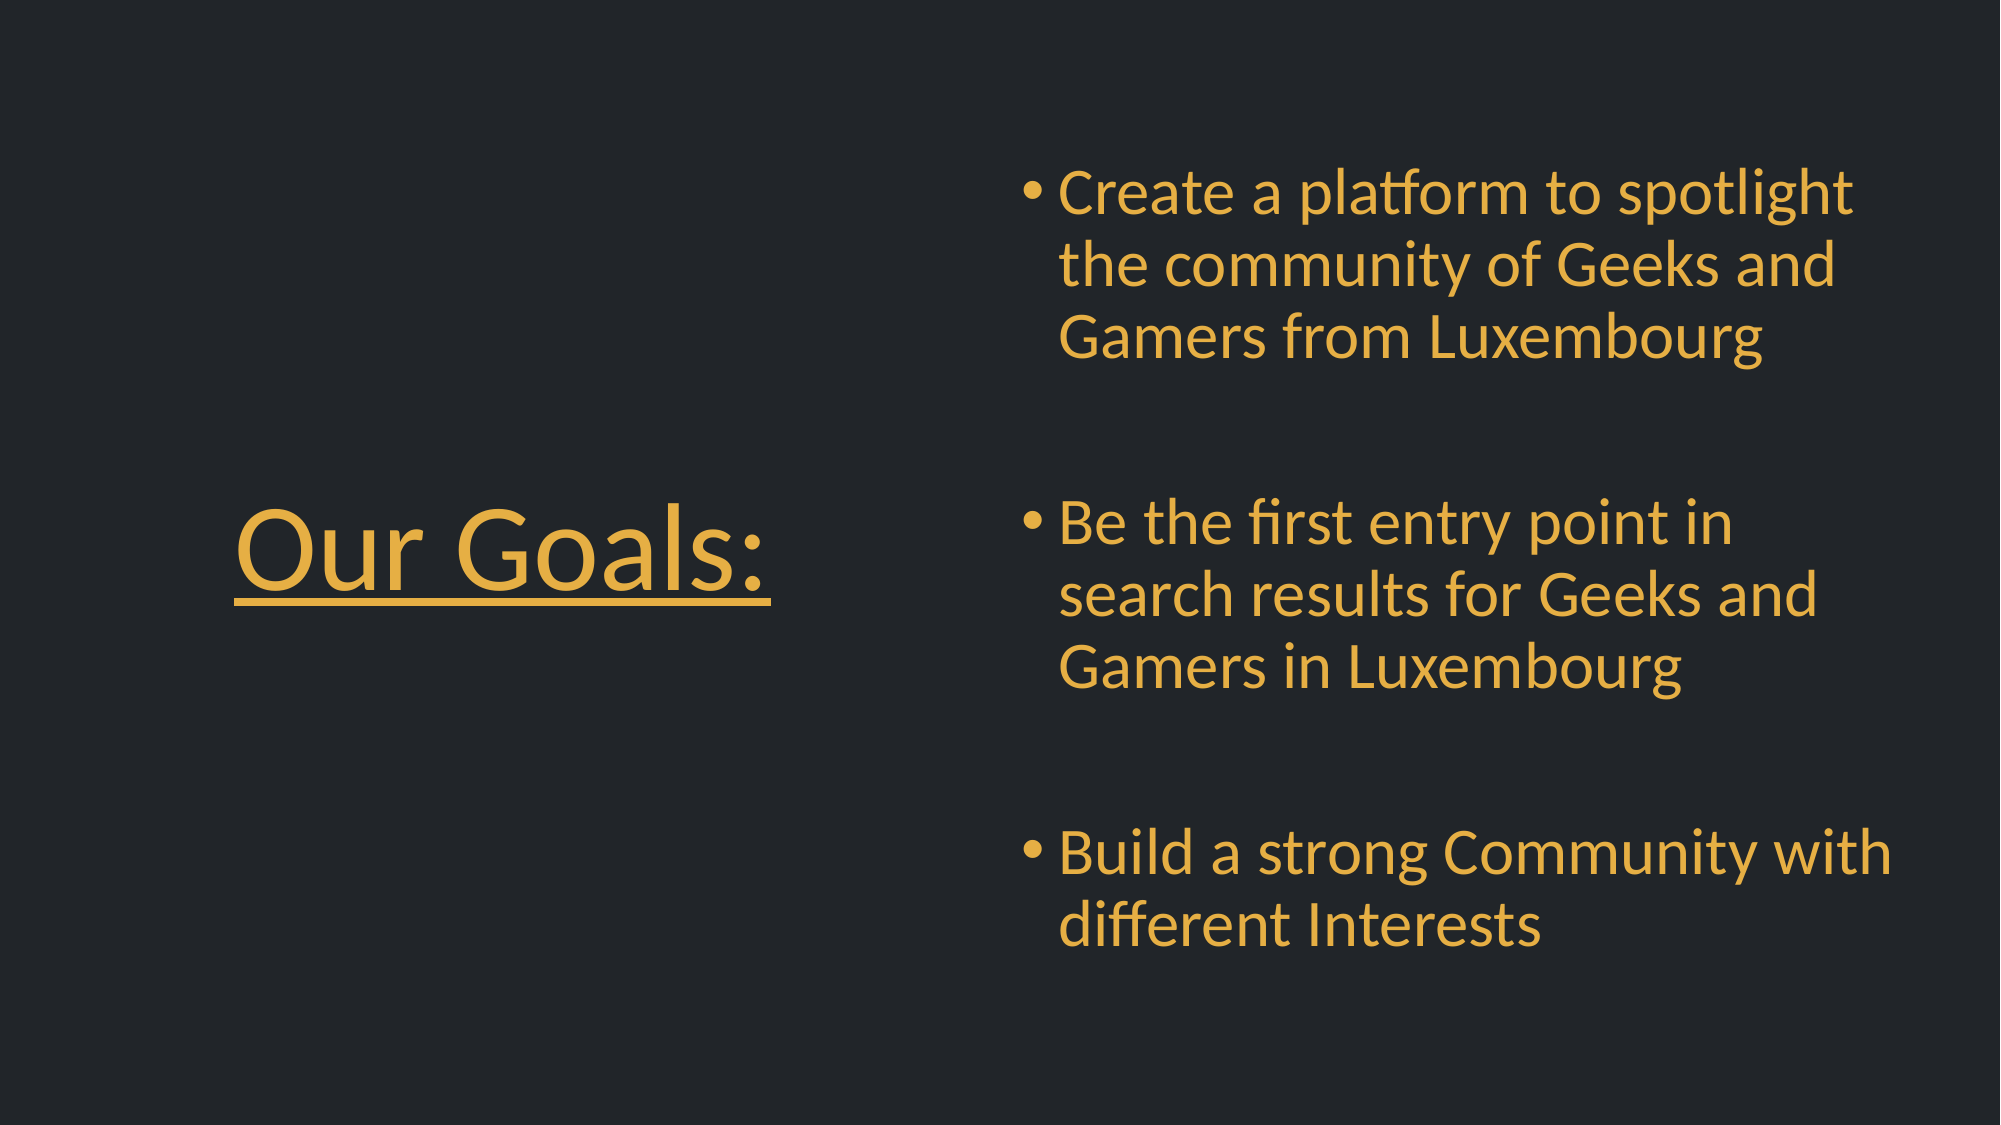

Create a platform to spotlight the community of Geeks and Gamers from Luxembourg

Be the first entry point in search results for Geeks and Gamers in Luxembourg

Build a strong Community with different Interests
# Our Goals: